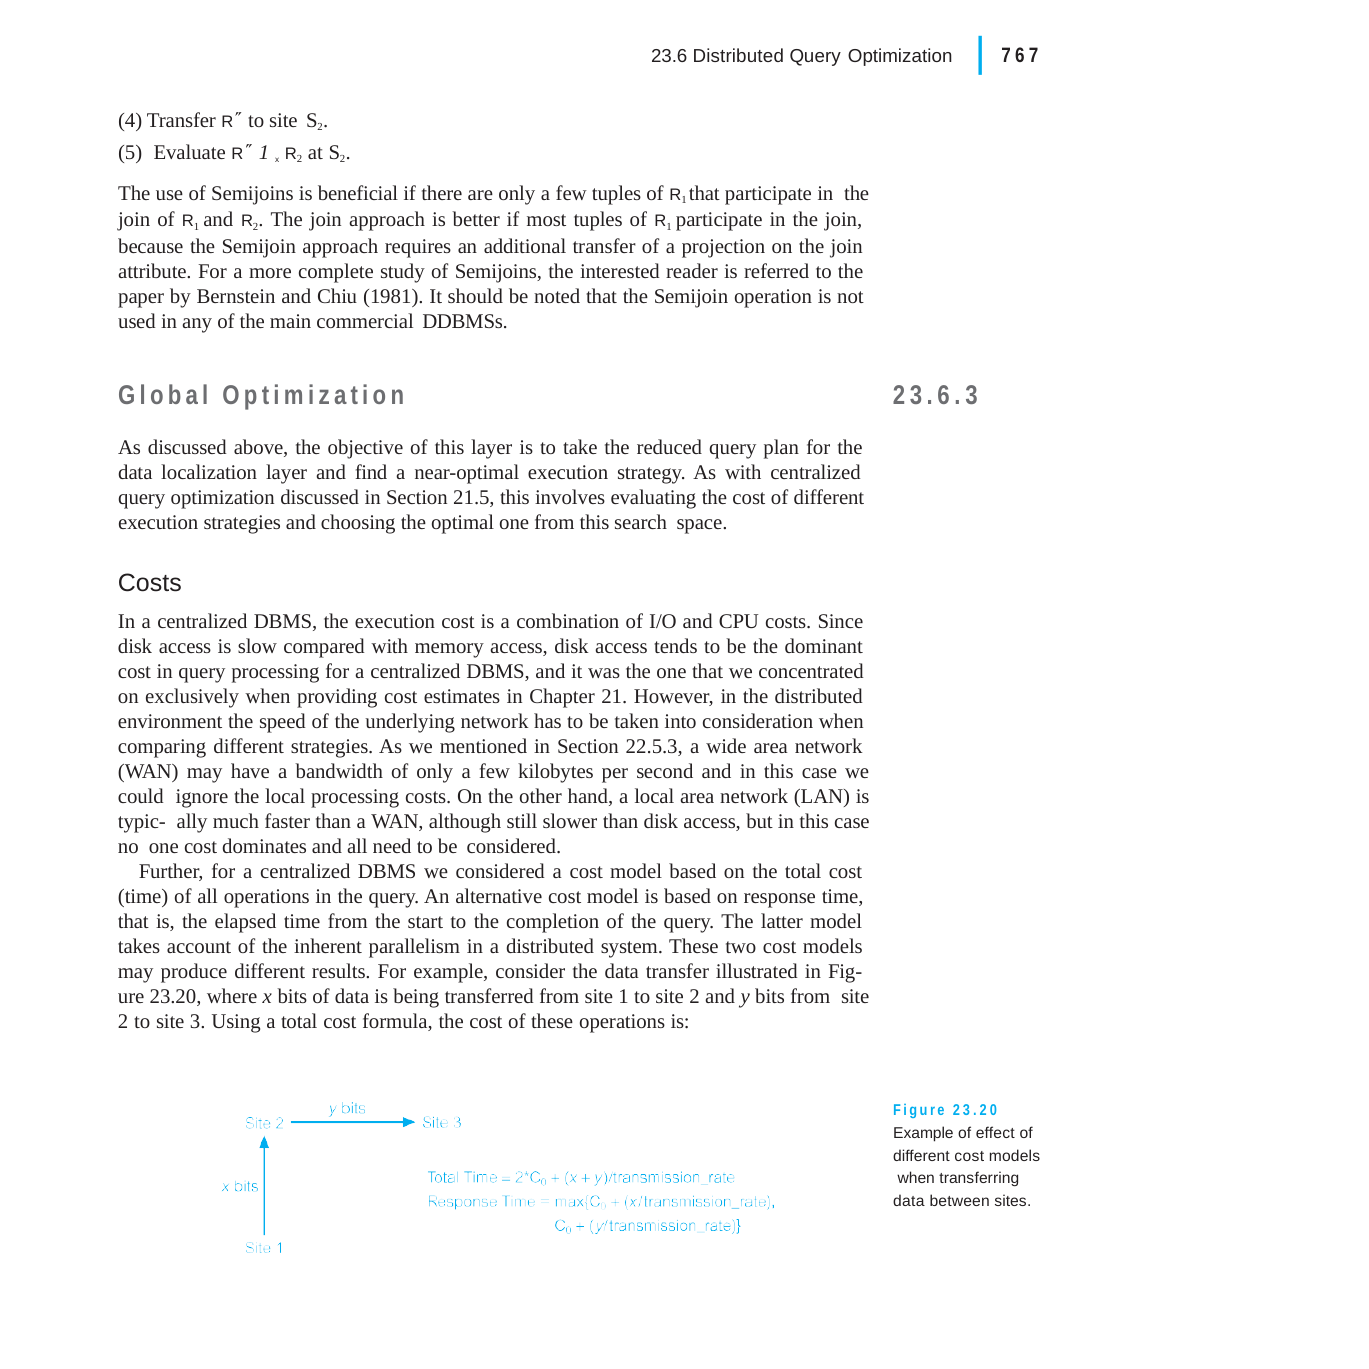

|
767
23.6 Distributed Query Optimization
(4) Transfer R″ to site S2.
(5)  Evaluate R″ 1x  R2  at S2.
The use of Semijoins is beneficial if there are only a few tuples of R1 that participate in  the join of R1 and R2. The join approach is better if most tuples of R1 participate in the join,  because the Semijoin approach requires an additional transfer of a projection on the join  attribute. For a more complete study of Semijoins, the interested reader is referred to the  paper by Bernstein and Chiu (1981). It should be noted that the Semijoin operation is not  used in any of the main commercial DDBMSs.
Global Optimization
As discussed above, the objective of this layer is to take the reduced query plan for the  data localization layer and find a near-optimal execution strategy. As with centralized  query optimization discussed in Section 21.5, this involves evaluating the cost of different  execution strategies and choosing the optimal one from this search space.
23.6.3
Costs
In a centralized DBMS, the execution cost is a combination of I/O and CPU costs. Since  disk access is slow compared with memory access, disk access tends to be the dominant  cost in query processing for a centralized DBMS, and it was the one that we concentrated  on exclusively when providing cost estimates in Chapter 21. However, in the distributed  environment the speed of the underlying network has to be taken into consideration when  comparing different strategies. As we mentioned in Section 22.5.3, a wide area network  (WAN) may have a bandwidth of only a few kilobytes per second and in this case we could  ignore the local processing costs. On the other hand, a local area network (LAN) is typic-  ally much faster than a WAN, although still slower than disk access, but in this case no  one cost dominates and all need to be considered.
Further, for a centralized DBMS we considered a cost model based on the total cost  (time) of all operations in the query. An alternative cost model is based on response time,  that is, the elapsed time from the start to the completion of the query. The latter model  takes account of the inherent parallelism in a distributed system. These two cost models  may produce different results. For example, consider the data transfer illustrated in Fig-  ure 23.20, where x bits of data is being transferred from site 1 to site 2 and y bits from  site 2 to site 3. Using a total cost formula, the cost of these operations is:
Figure 23.20  Example of effect of  different cost models  when transferring  data between sites.